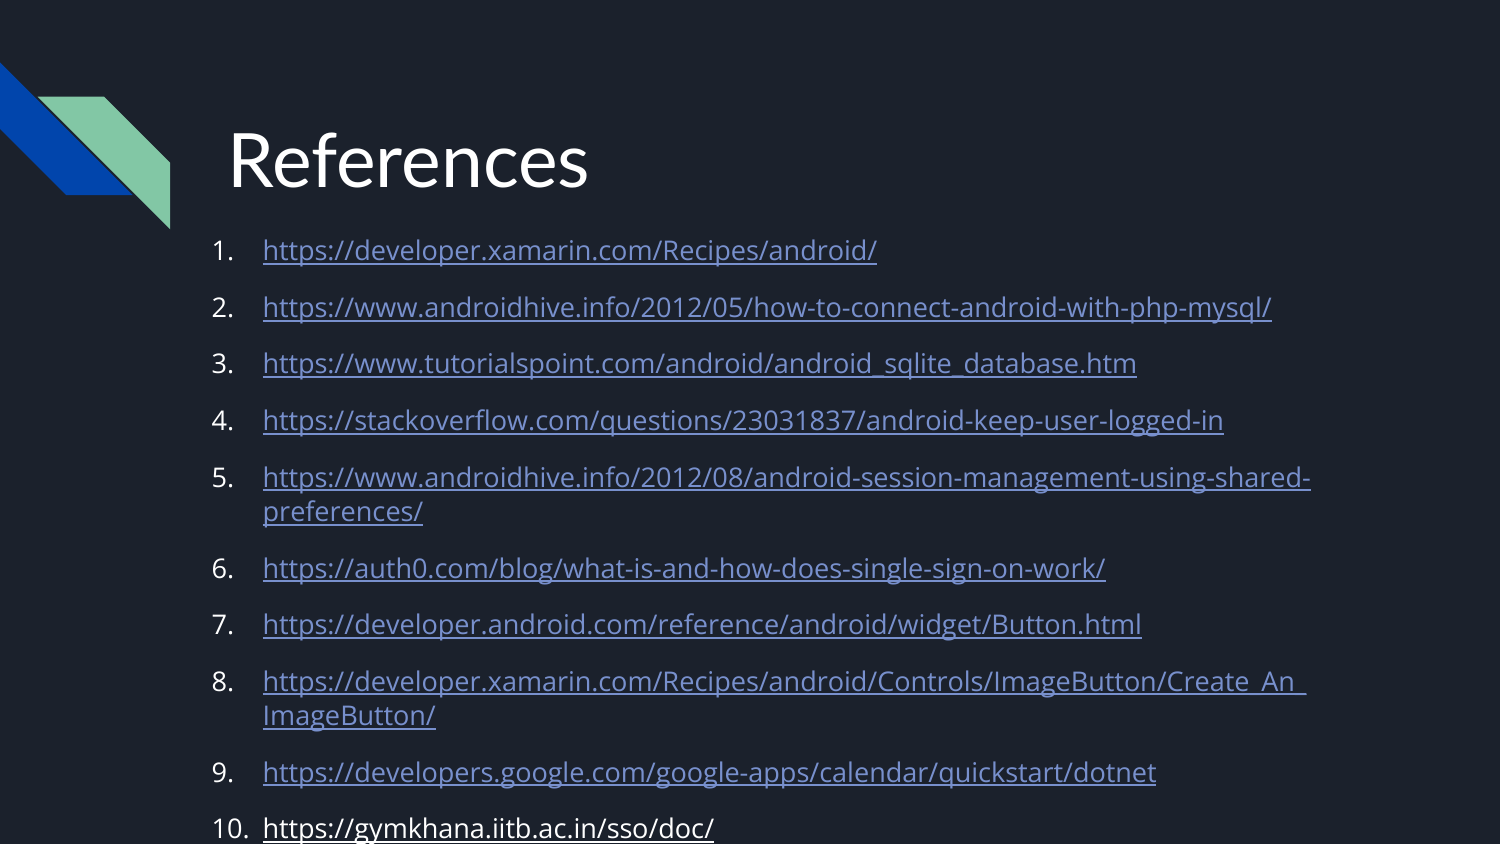

# References
https://developer.xamarin.com/Recipes/android/
https://www.androidhive.info/2012/05/how-to-connect-android-with-php-mysql/
https://www.tutorialspoint.com/android/android_sqlite_database.htm
https://stackoverflow.com/questions/23031837/android-keep-user-logged-in
https://www.androidhive.info/2012/08/android-session-management-using-shared-preferences/
https://auth0.com/blog/what-is-and-how-does-single-sign-on-work/
https://developer.android.com/reference/android/widget/Button.html
https://developer.xamarin.com/Recipes/android/Controls/ImageButton/Create_An_ImageButton/
https://developers.google.com/google-apps/calendar/quickstart/dotnet
https://gymkhana.iitb.ac.in/sso/doc/